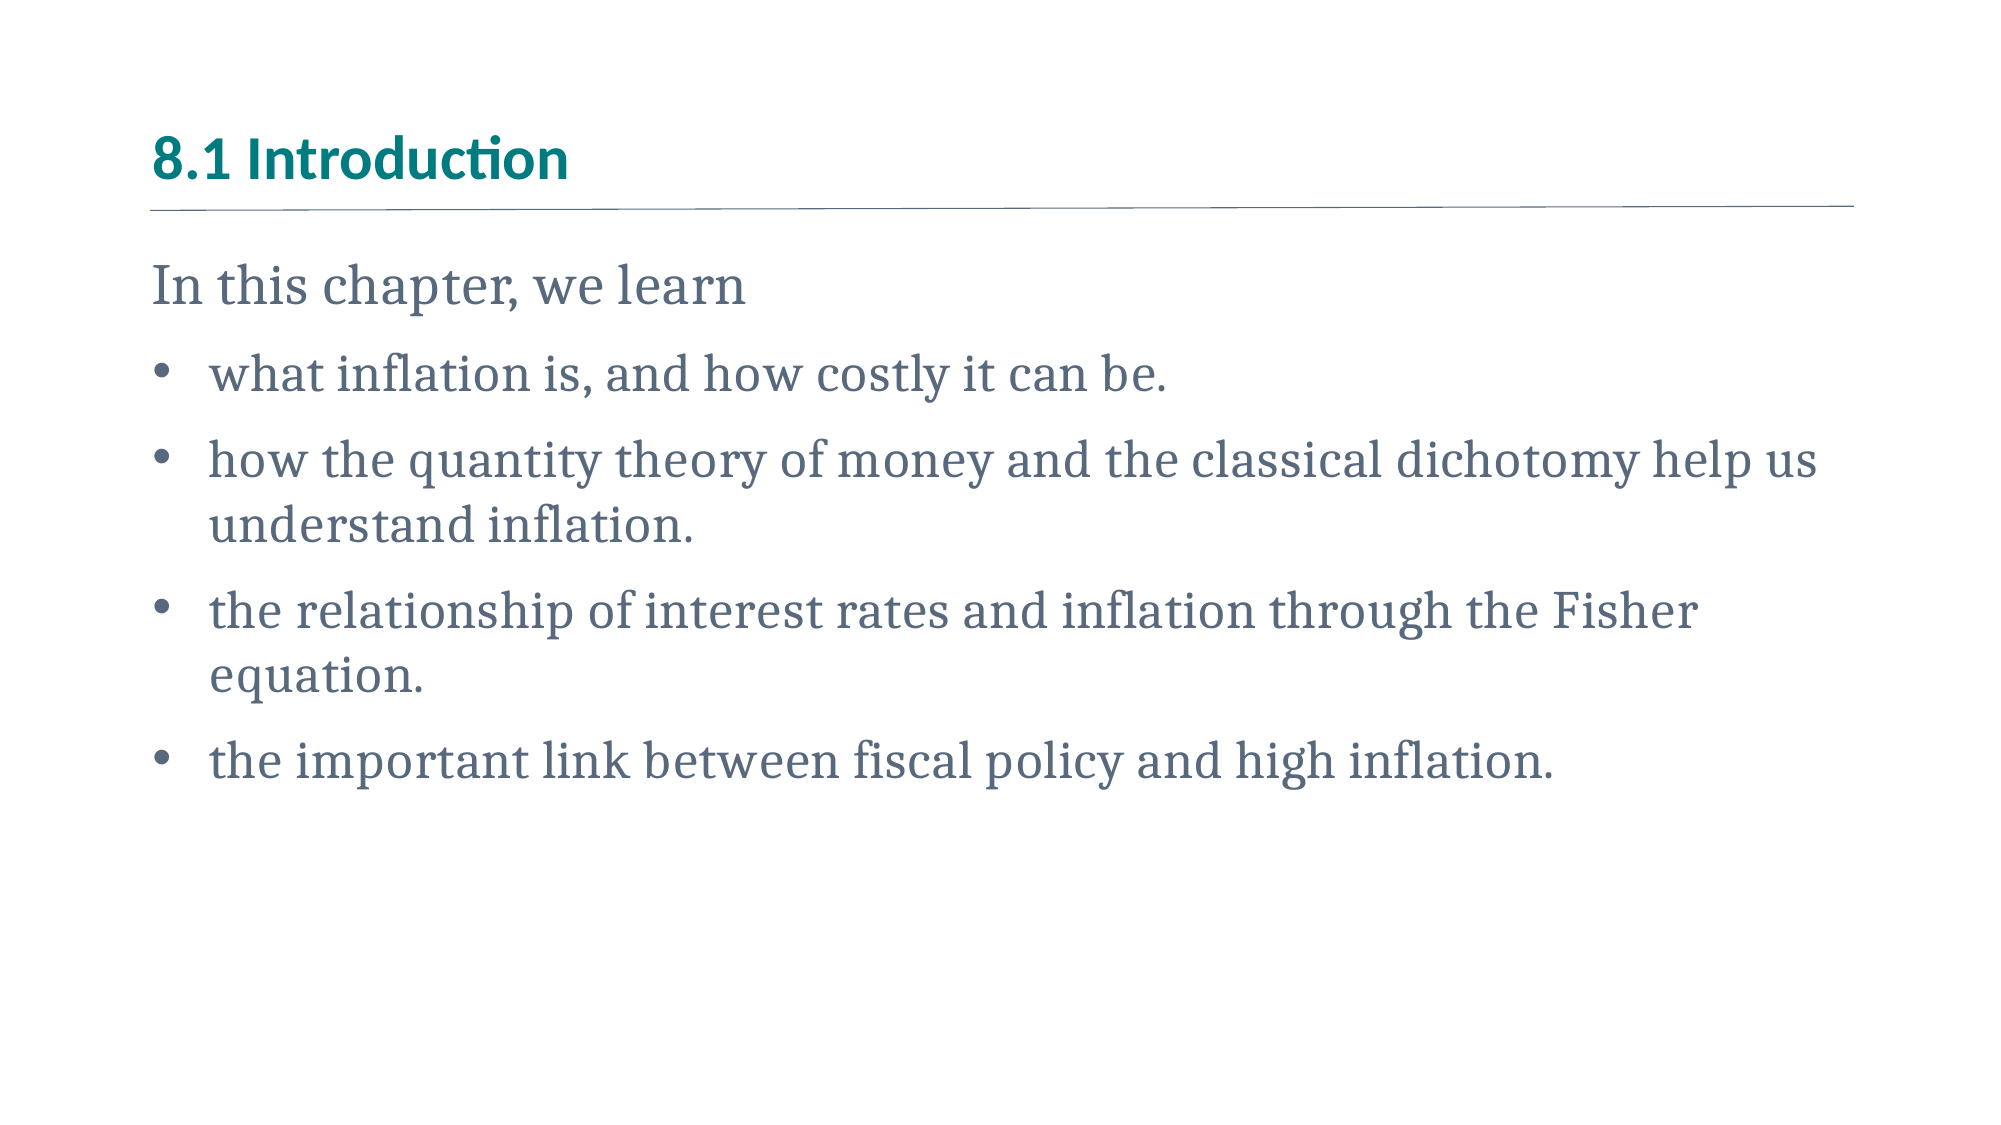

# 8.1 Introduction
In this chapter, we learn
what inflation is, and how costly it can be.
how the quantity theory of money and the classical dichotomy help us understand inflation.
the relationship of interest rates and inflation through the Fisher equation.
the important link between fiscal policy and high inflation.